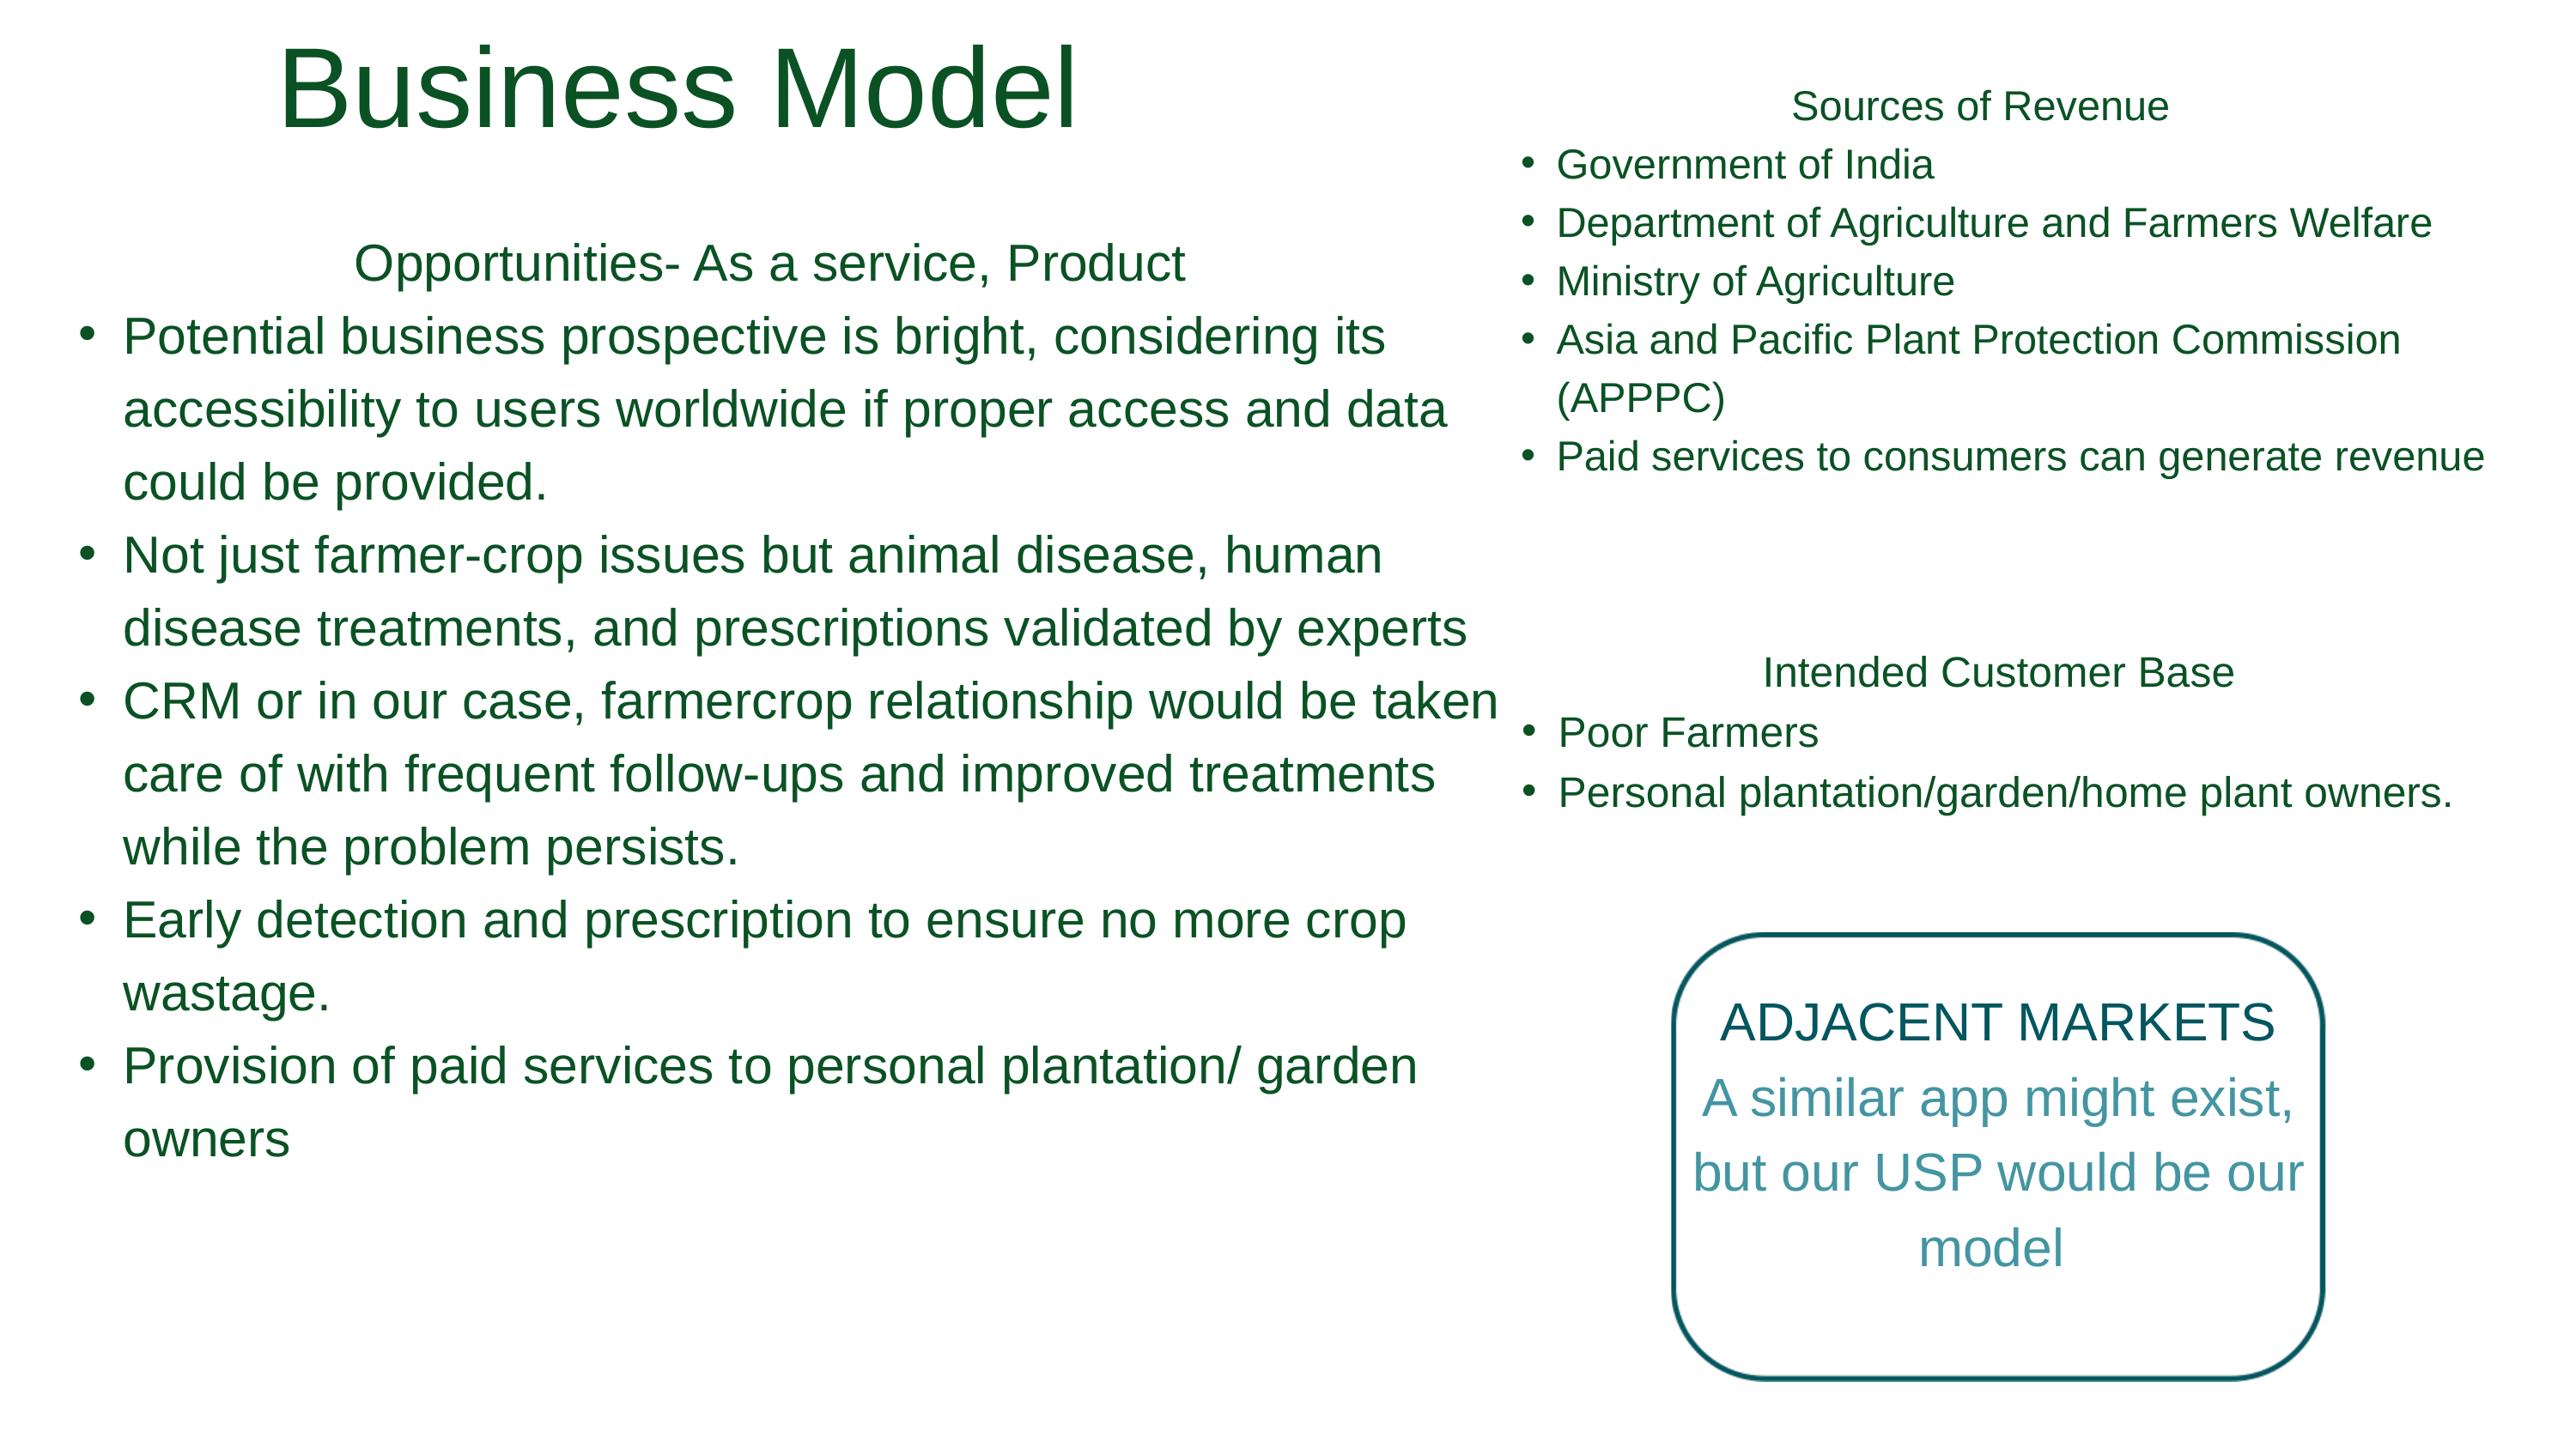

Business Model
Sources of Revenue
Government of India
Department of Agriculture and Farmers Welfare
Ministry of Agriculture
Asia and Pacific Plant Protection Commission (APPPC)
Paid services to consumers can generate revenue
Opportunities- As a service, Product
Potential business prospective is bright, considering its accessibility to users worldwide if proper access and data could be provided.
Not just farmer-crop issues but animal disease, human disease treatments, and prescriptions validated by experts
CRM or in our case, farmercrop relationship would be taken care of with frequent follow-ups and improved treatments while the problem persists.
Early detection and prescription to ensure no more crop wastage.
Provision of paid services to personal plantation/ garden owners
Intended Customer Base
Poor Farmers
Personal plantation/garden/home plant owners.

ADJACENT MARKETS
A similar app might exist, but our USP would be our model